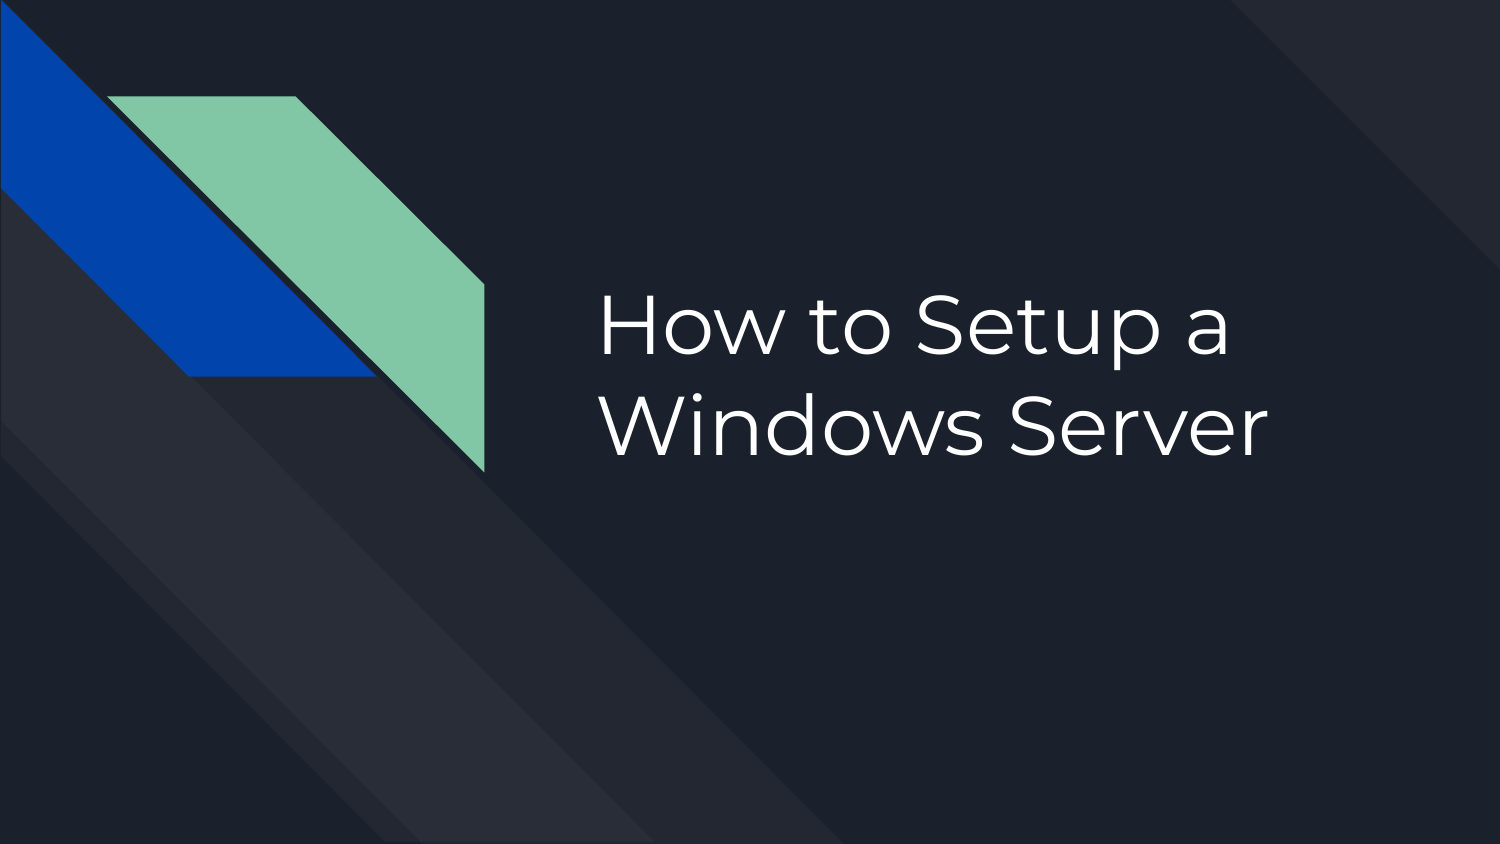

# How to Setup a Windows Server